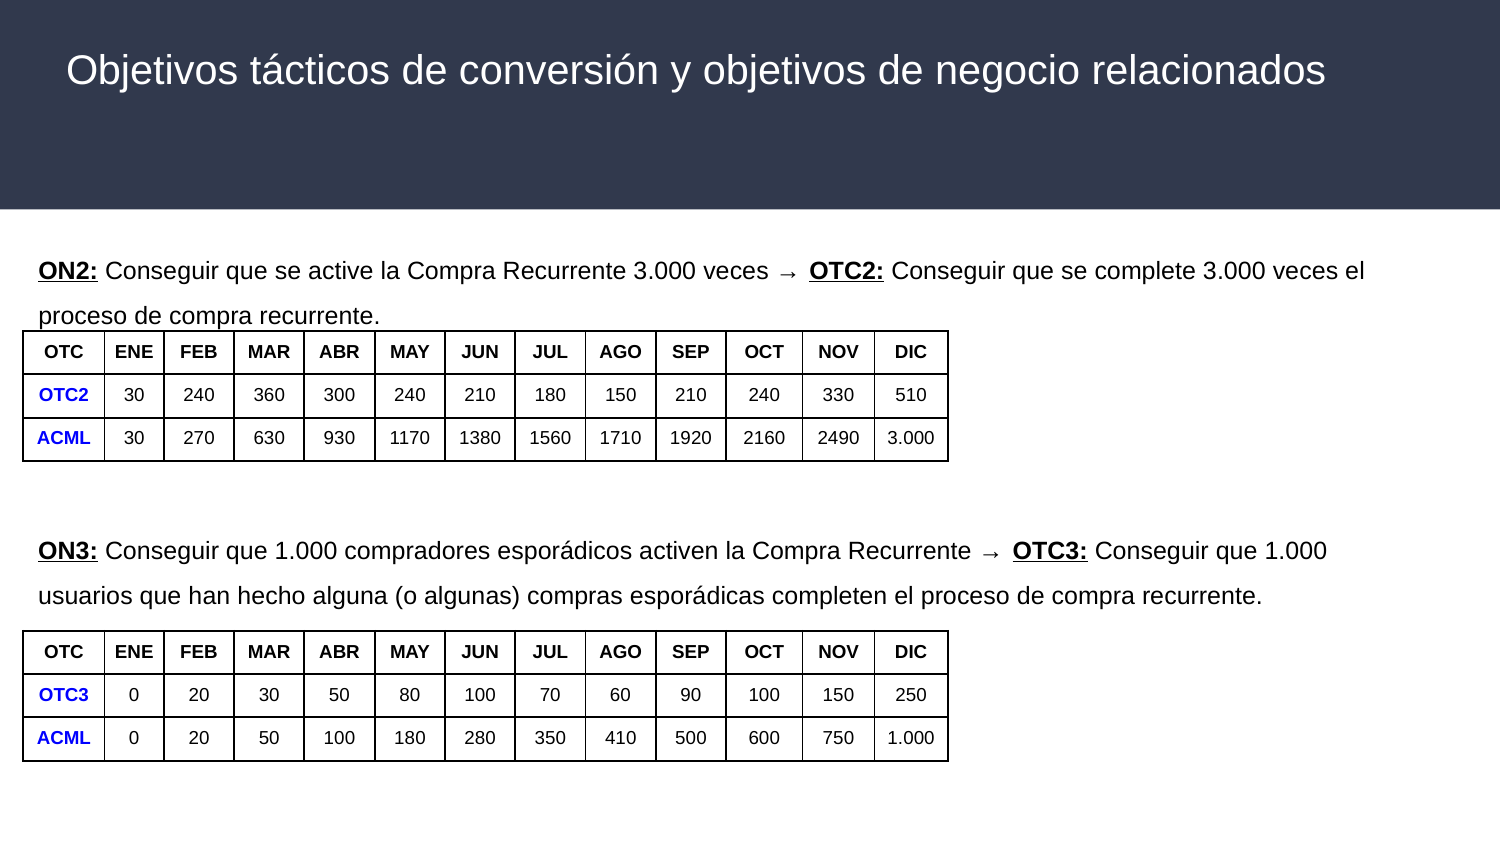

# Objetivos tácticos de conversión y objetivos de negocio relacionados
ON2: Conseguir que se active la Compra Recurrente 3.000 veces → OTC2: Conseguir que se complete 3.000 veces el proceso de compra recurrente.
| OTC | ENE | FEB | MAR | ABR | MAY | JUN | JUL | AGO | SEP | OCT | NOV | DIC |
| --- | --- | --- | --- | --- | --- | --- | --- | --- | --- | --- | --- | --- |
| OTC2 | 30 | 240 | 360 | 300 | 240 | 210 | 180 | 150 | 210 | 240 | 330 | 510 |
| ACML | 30 | 270 | 630 | 930 | 1170 | 1380 | 1560 | 1710 | 1920 | 2160 | 2490 | 3.000 |
ON3: Conseguir que 1.000 compradores esporádicos activen la Compra Recurrente → OTC3: Conseguir que 1.000 usuarios que han hecho alguna (o algunas) compras esporádicas completen el proceso de compra recurrente.
| OTC | ENE | FEB | MAR | ABR | MAY | JUN | JUL | AGO | SEP | OCT | NOV | DIC |
| --- | --- | --- | --- | --- | --- | --- | --- | --- | --- | --- | --- | --- |
| OTC3 | 0 | 20 | 30 | 50 | 80 | 100 | 70 | 60 | 90 | 100 | 150 | 250 |
| ACML | 0 | 20 | 50 | 100 | 180 | 280 | 350 | 410 | 500 | 600 | 750 | 1.000 |